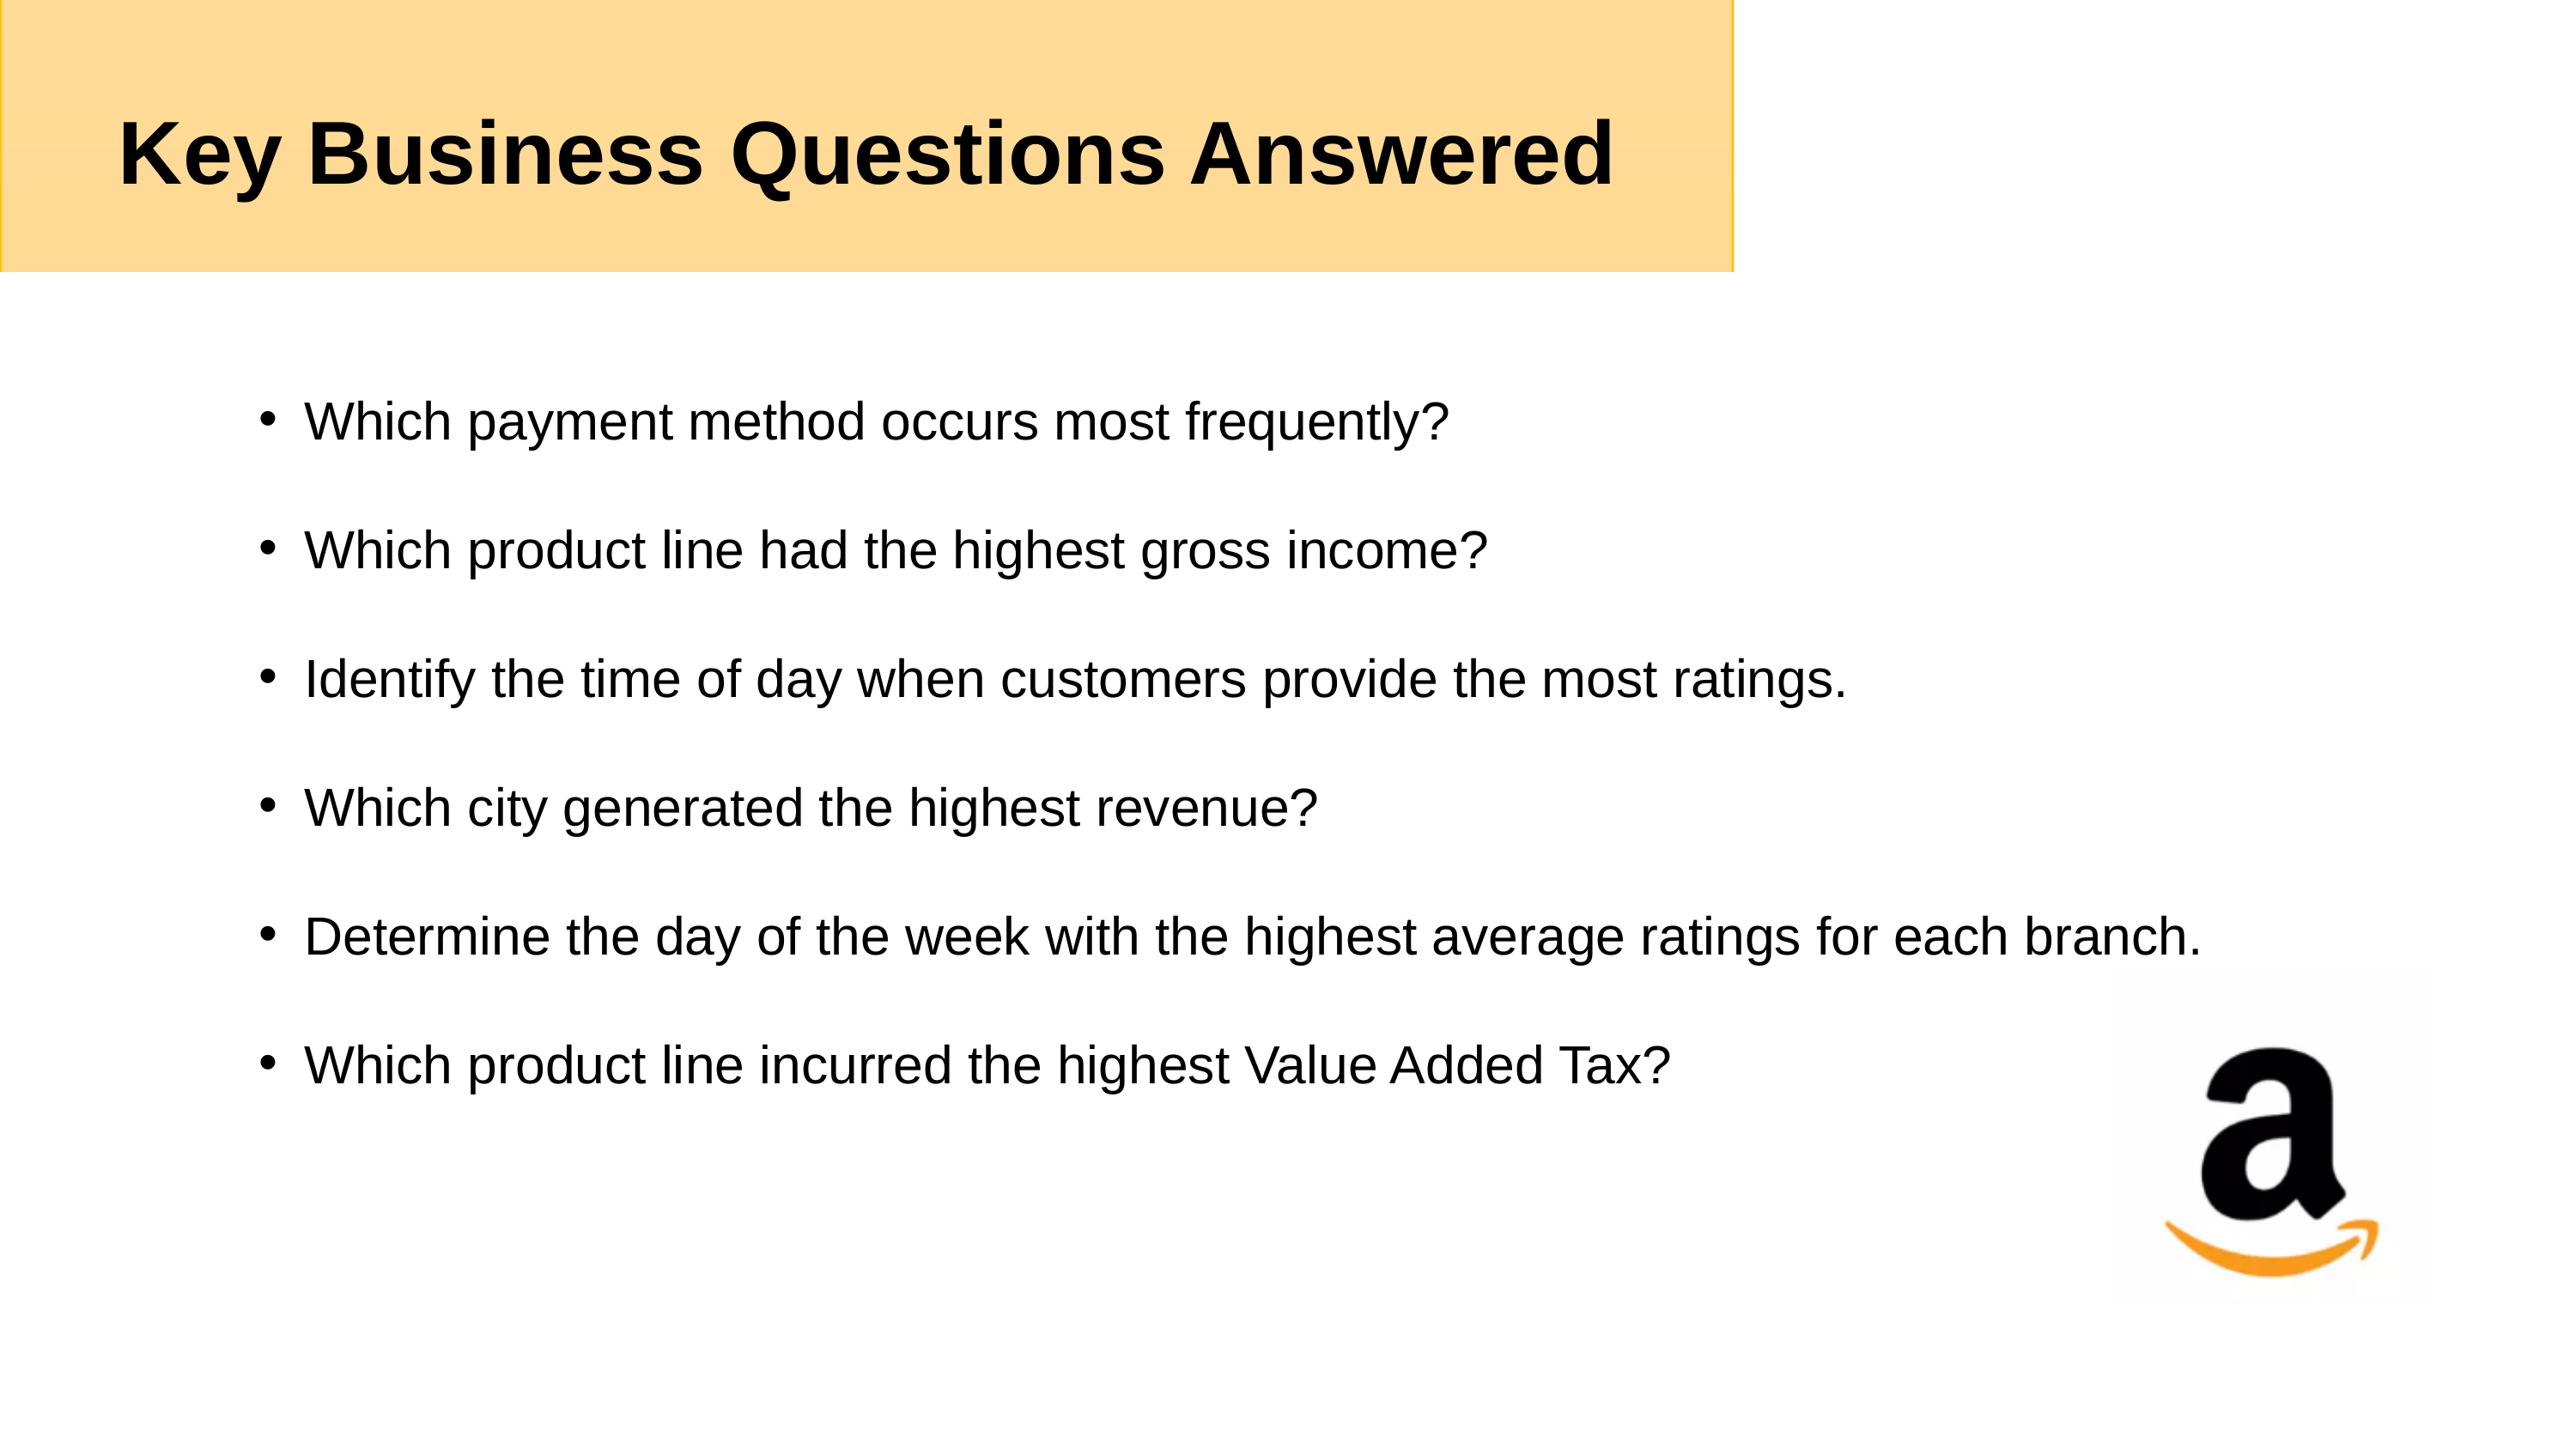

Key Business Questions Answered
Which payment method occurs most frequently?
Which product line had the highest gross income?
Identify the time of day when customers provide the most ratings.
Which city generated the highest revenue?
Determine the day of the week with the highest average ratings for each branch.
Which product line incurred the highest Value Added Tax?